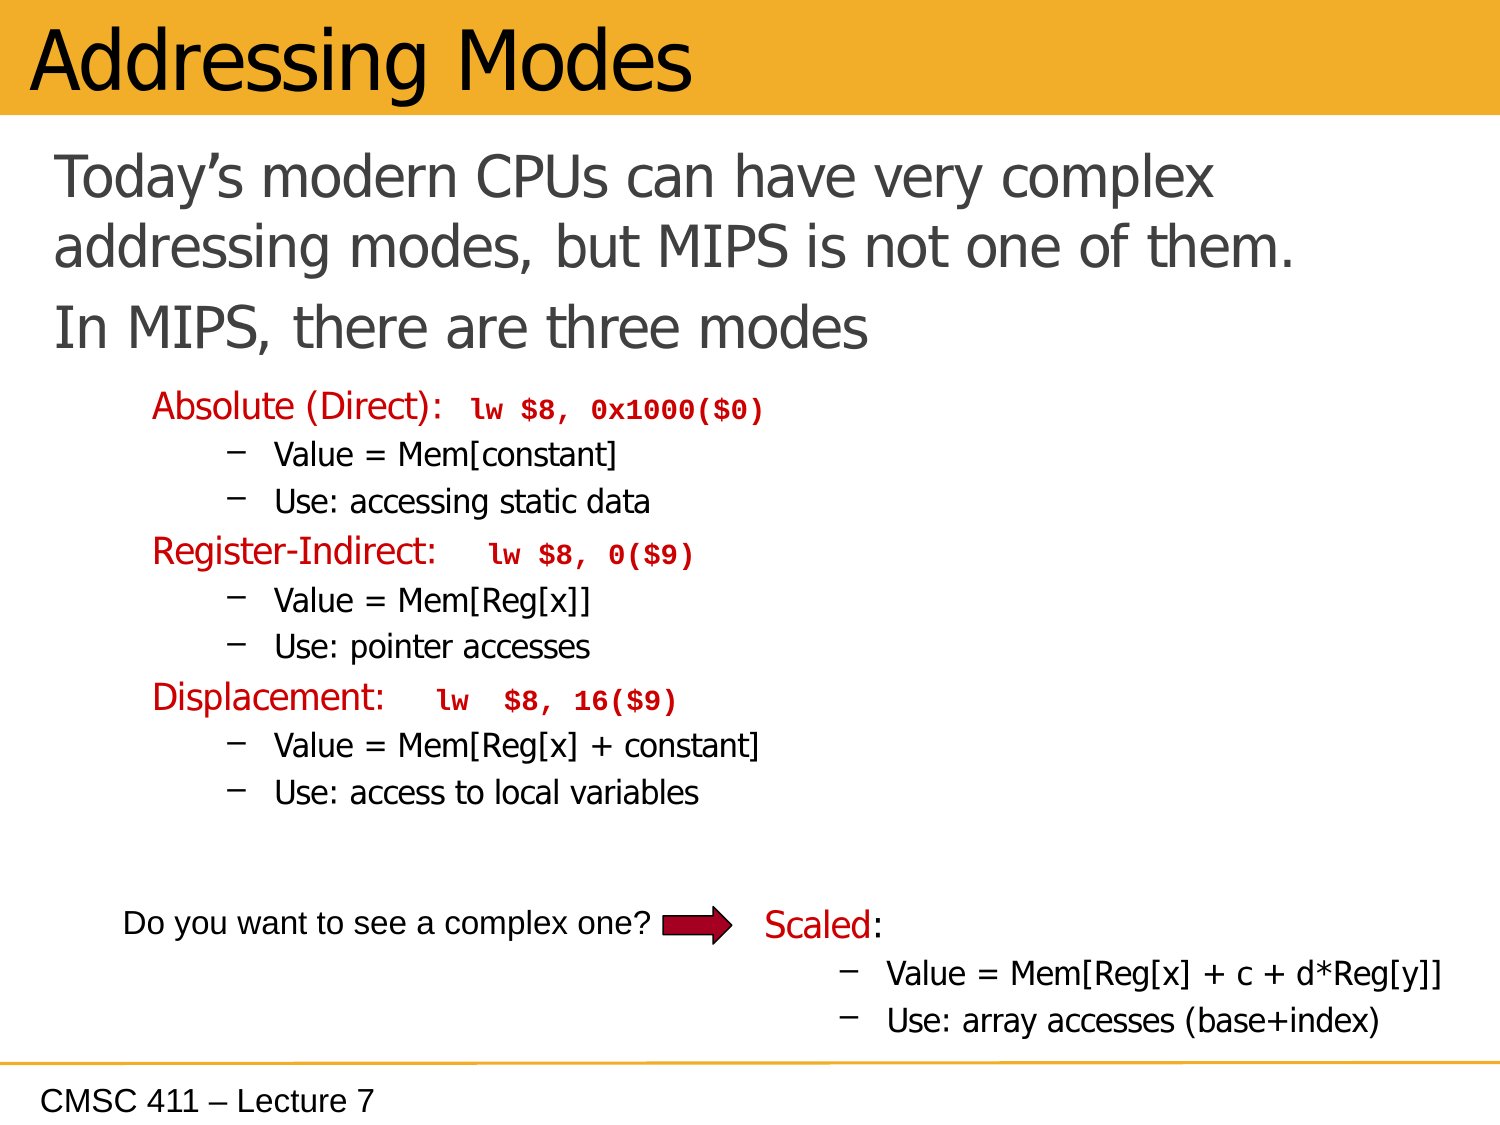

# Addressing Modes
Today’s modern CPUs can have very complex addressing modes, but MIPS is not one of them.
In MIPS, there are three modes
Absolute (Direct):  lw $8, 0x1000($0)
Value = Mem[constant]
Use: accessing static data
Register-Indirect:    lw $8, 0($9)
Value = Mem[Reg[x]]
Use: pointer accesses
Displacement:    lw  $8, 16($9)
Value = Mem[Reg[x] + constant]
Use: access to local variables
Do you want to see a complex one?
Scaled:
Value = Mem[Reg[x] + c + d*Reg[y]]
Use: array accesses (base+index)